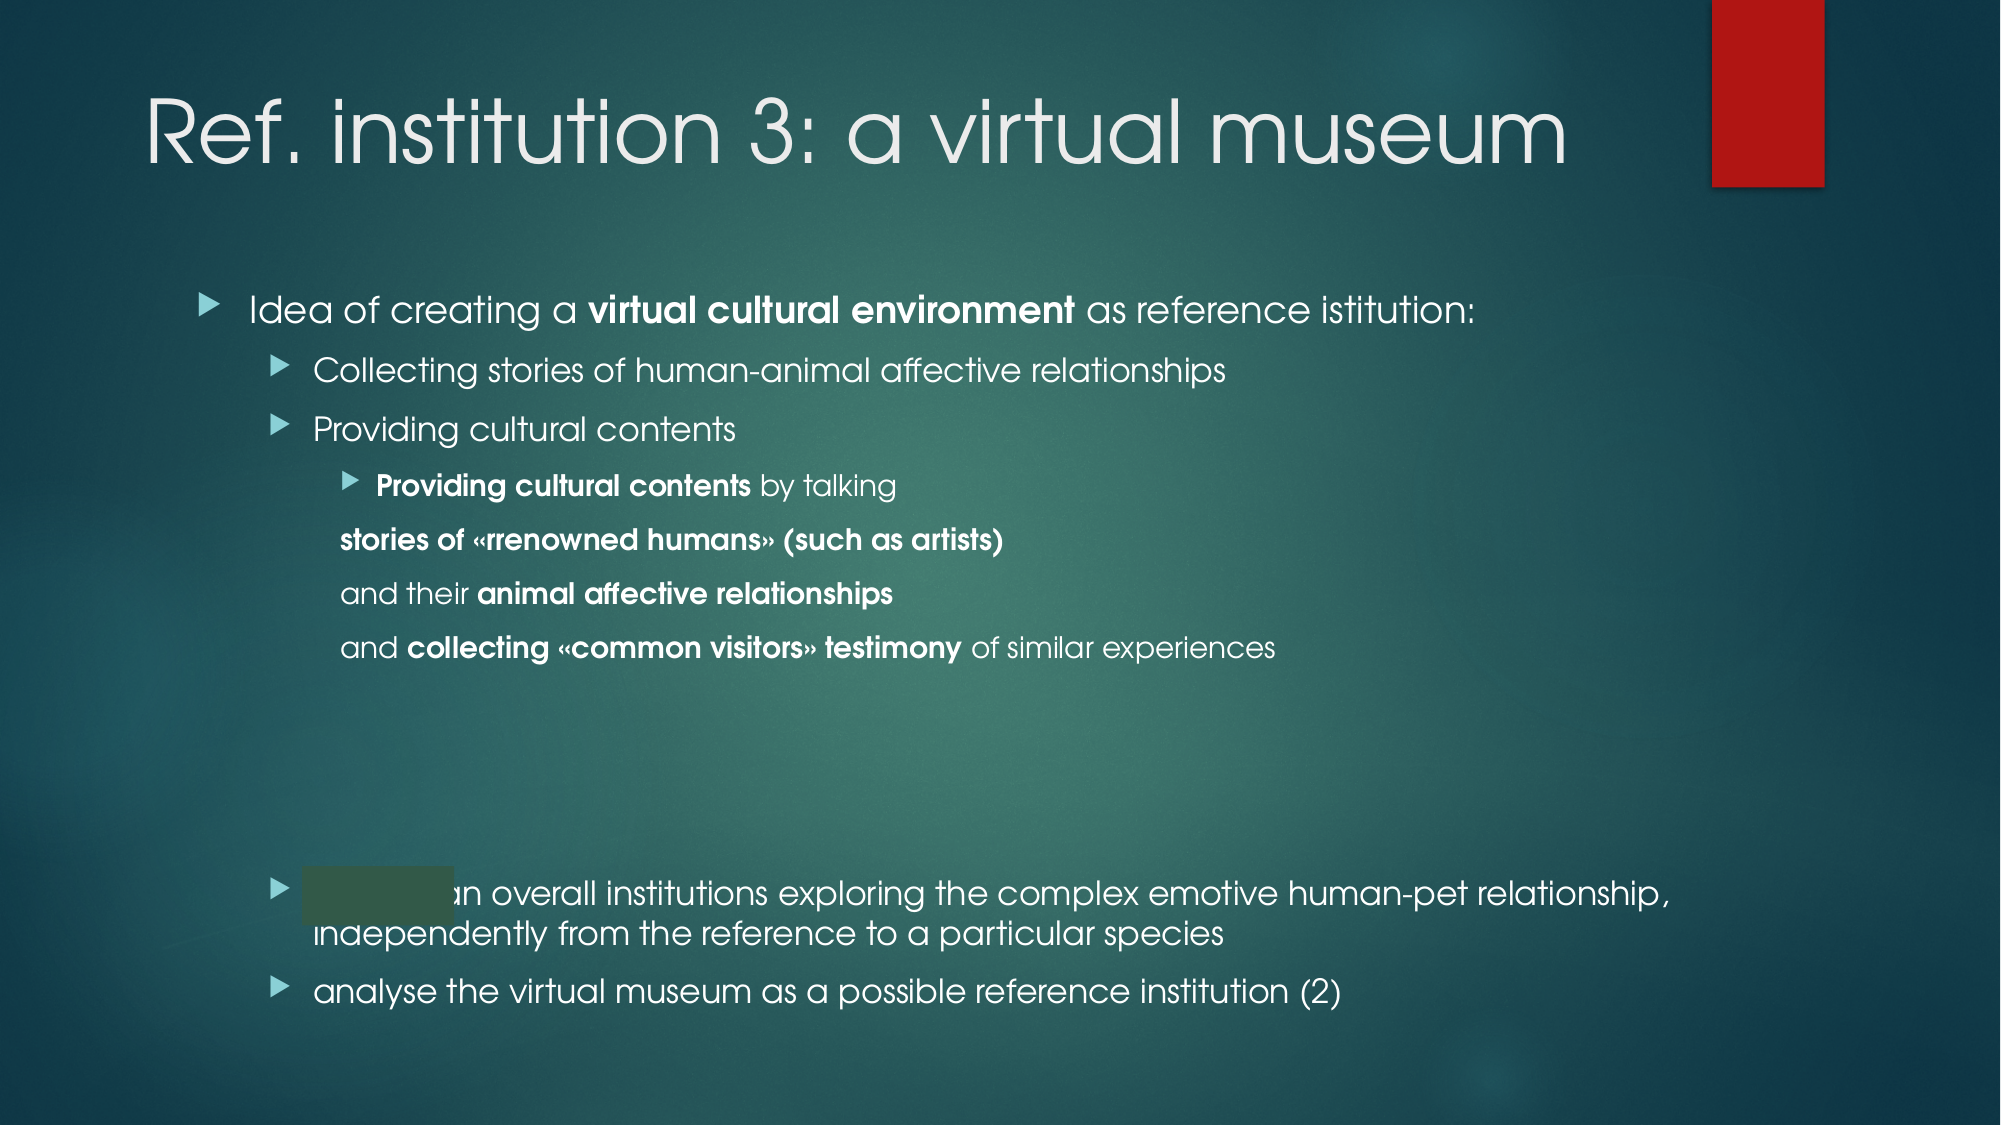

Ref. institution 3: a virtual museum
Idea of creating a virtual cultural environment as reference istitution:
Collecting stories of human-animal affective relationships
Providing cultural contents
Providing cultural contents by talking
stories of «rrenowned humans» (such as artists)
and their animal affective relationships
and collecting «common visitors» testimony of similar experiences

Lack of an overall institutions exploring the complex emotive human-pet relationship, independently from the reference to a particular species
analyse the virtual museum as a possible reference institution (2)